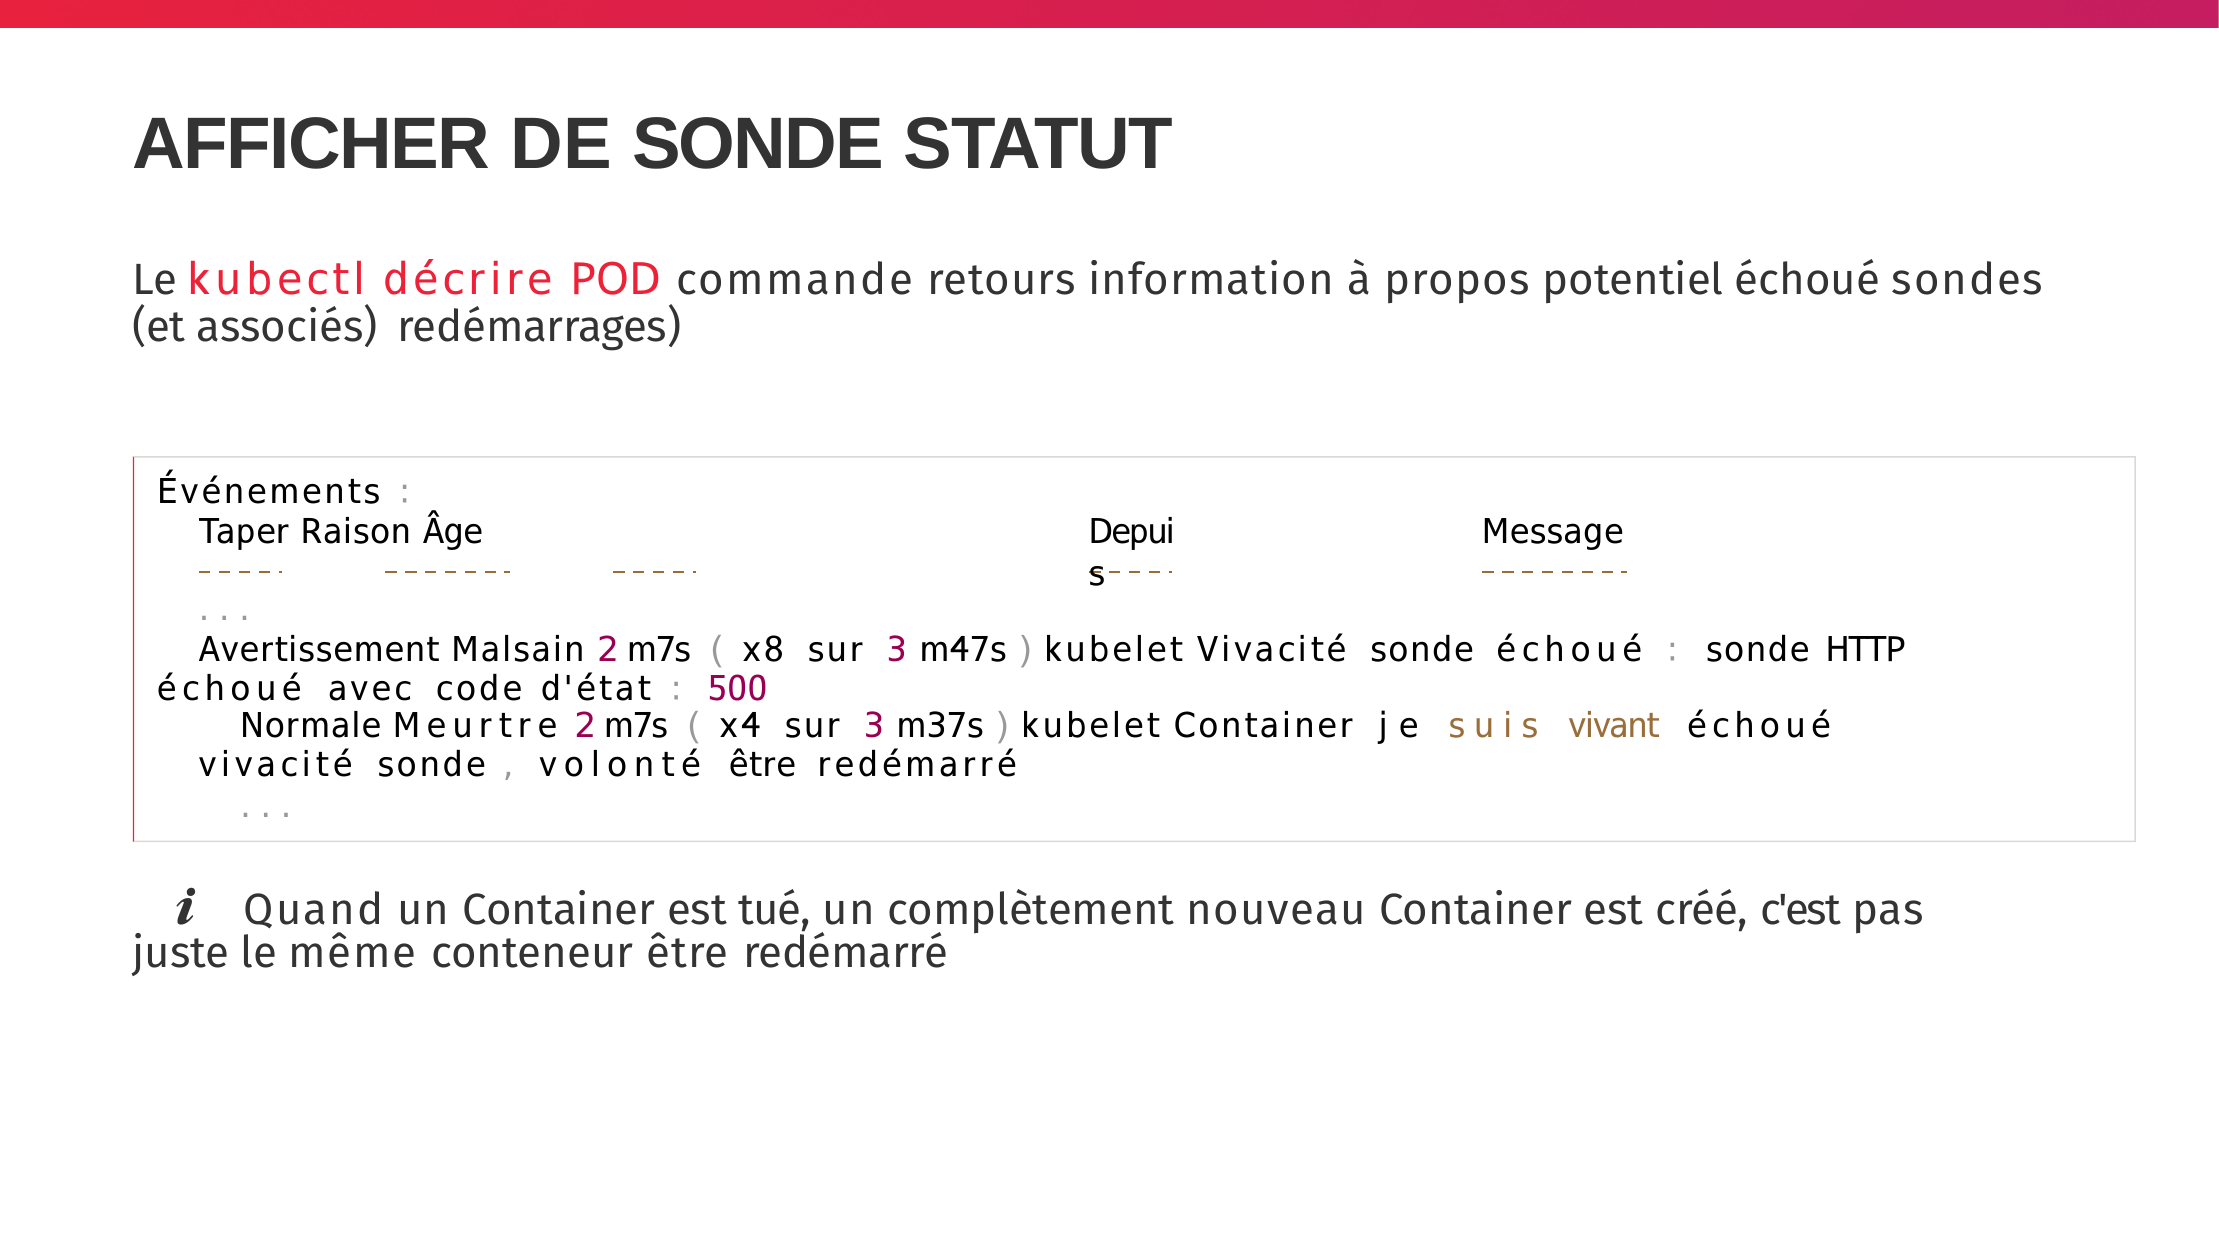

# AFFICHER DE SONDE STATUT
Le kubectl décrire POD commande retours information à propos potentiel échoué sondes (et associés) redémarrages)

Événements :
Taper Raison Âge
Depuis
Message
...
Avertissement Malsain 2 m7s ( x8 sur 3 m47s ) kubelet Vivacité sonde échoué : sonde HTTP échoué avec code d'état : 500
Normale Meurtre 2 m7s ( x4 sur 3 m37s ) kubelet Container  je suis vivant​​  échoué
vivacité sonde , volonté être redémarré
...

ℹ Quand un Container est tué, un complètement nouveau Container est créé, c'est pas juste le même conteneur être redémarré